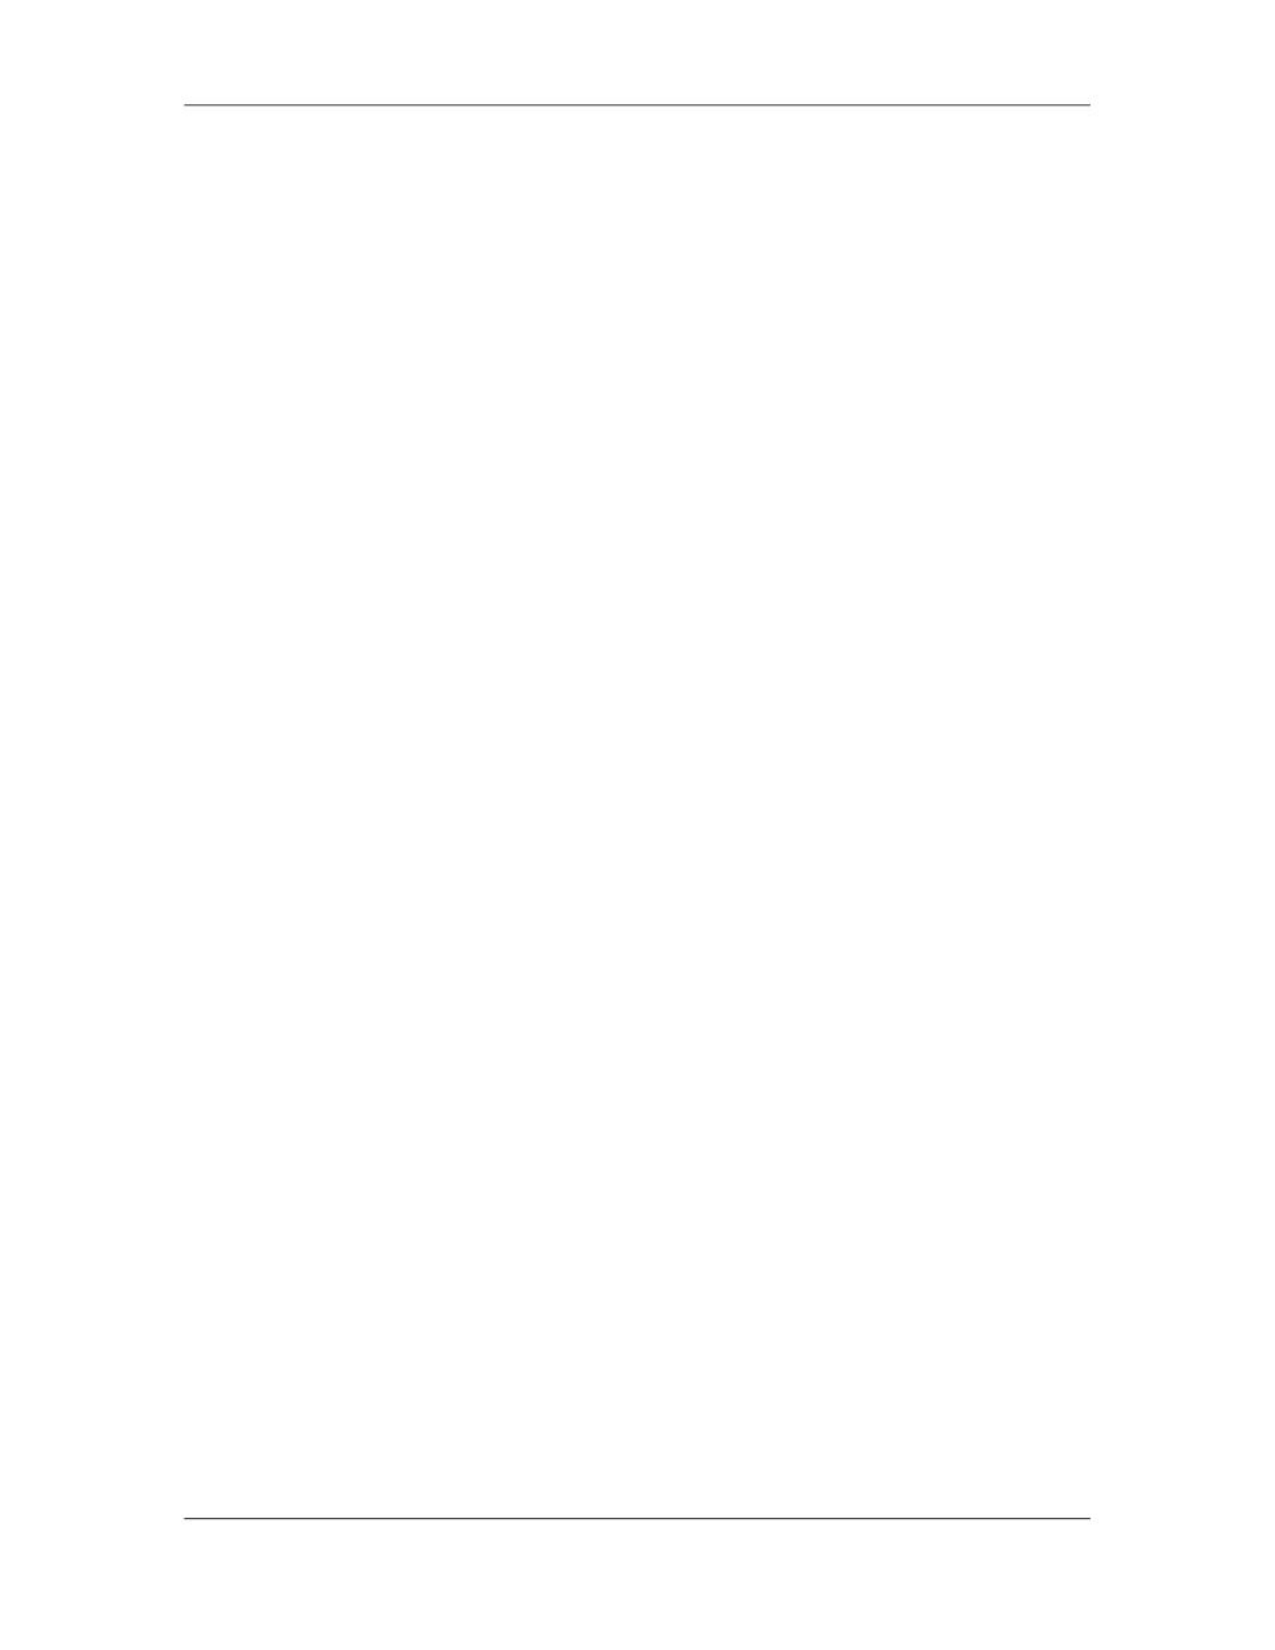

Software Project Management (CS615)

																																																																																																									requirements of the client, software design, and standards. Moreover, the existing

																																																																																																									people in the project need to devote time and effort to train the new people on the
																																																																																																									software project. Therefore, allocating additional resources to a risky situation

																																																																																																									increases the risk to the software project.

																																																																											Myth: As software by itself is flexible, changes in the requirements can be made at

																																																																											any point in the software project life cycle.

																																																																																																									Requests for changes are common with all projects. However, the timing of the
																																																																																																									change for requests is critical. This is because an untimely change adversely,

																																																																																																									impacts the cost of the software project. For example, a change request during the
																																																																																																									requirements gathering stage has a relatively low impact on costs. On the other

																																																																																																									hand, a change request during, the software construction stage can be extremely
																																																																																																									expensive to incorporate. The software project manager must decide with the

																																																																																																									customer upon a set of objectives that must be achieved at the end of the project.
																																																																																																									In addition, the project manager and the customer must decide on a specific

																																																																																																									phase, beyond which only critical change requests are accepted.

																																																																											Myth:		The management and customer always impose an unrealistic deadline for the
																																																																											software project.

																																																																																																									The management and customer usually believe that project managers prepare cost

																																																																																																									effort, and time estimates inclusive of buffers. The management and customers
																																																																																																									rationalize that if they can cut the buffers by imposing a tight deadline or a low

																																																																																																									budget on a project, the project manager would still complete the project on time.

																																																																											Myth: A software project that meets all the stated objectives is a success.

																																																																																																									Customer requirements for a software project are always in two forms, spoken
																																																																																																									and unspoken. Usually, the objectives formed from the customer requirements are

																																																																																																									based on the spoken requirements. The software project manager must to be
																																																																																																									aware of the unspoken requirements and ensure that these are met.

																																																																											Myth:				Software maintenance is an easy task and requires less effort than actual

																																																																											software development.

																																																																																																									If change requests are made toward the end of the project, then maintenance
																																																																																																									activities can contribute to large costs and effort overruns. Moreover, contrary to

																																																																																																									the popular view, implementing changes in the software product in the
																																																																																																									maintenance stage is a painstaking task.

																																																																											Myth:					Identifying and reporting errors during the reviews makes the software

																																																																											developer unhappy and spoil the work environment.

																																																																																								                                                                                                                                 83

																																																																																																																																																																																						© Copyright Virtual University of Pakistan